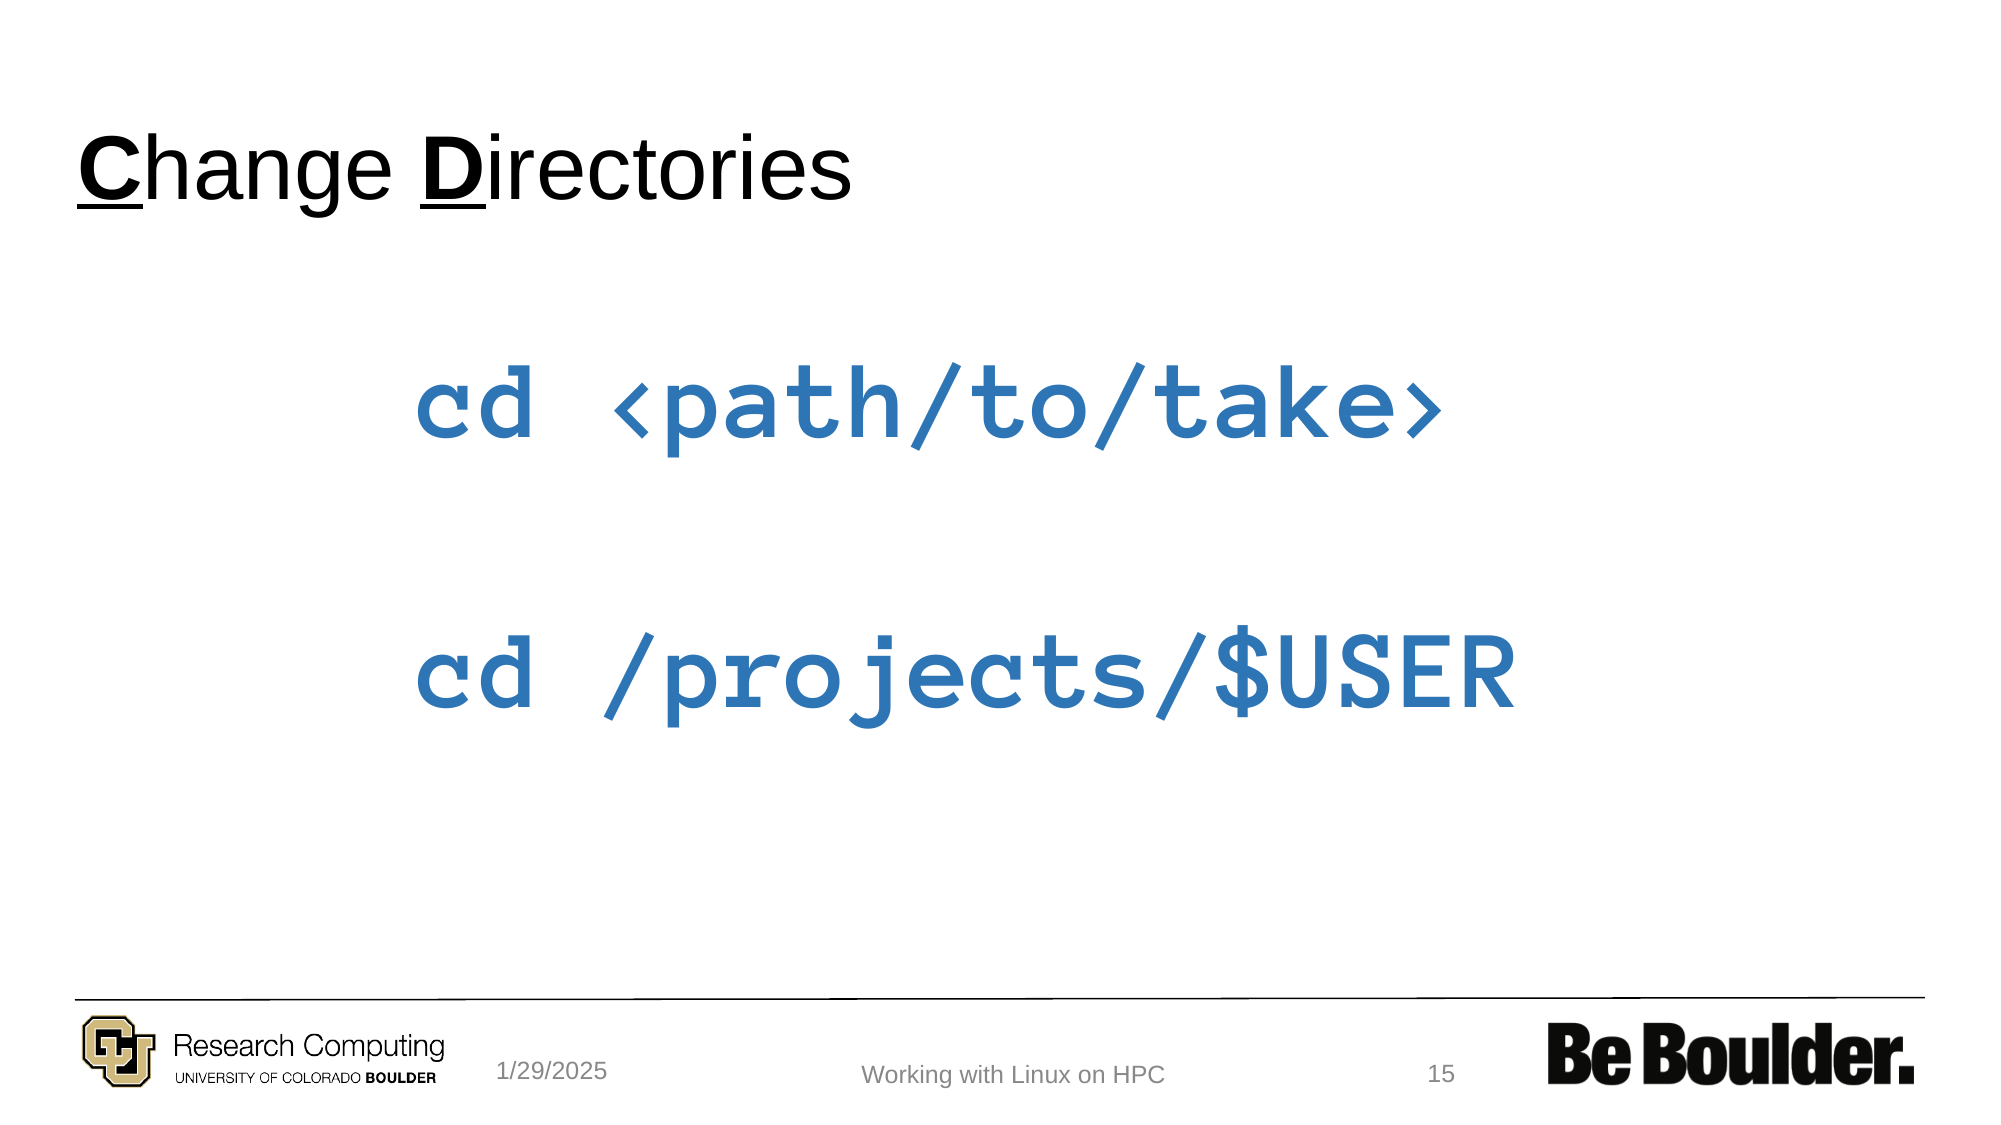

# Change Directories
cd <path/to/take>

cd /projects/$USER
1/29/2025
15
Working with Linux on HPC